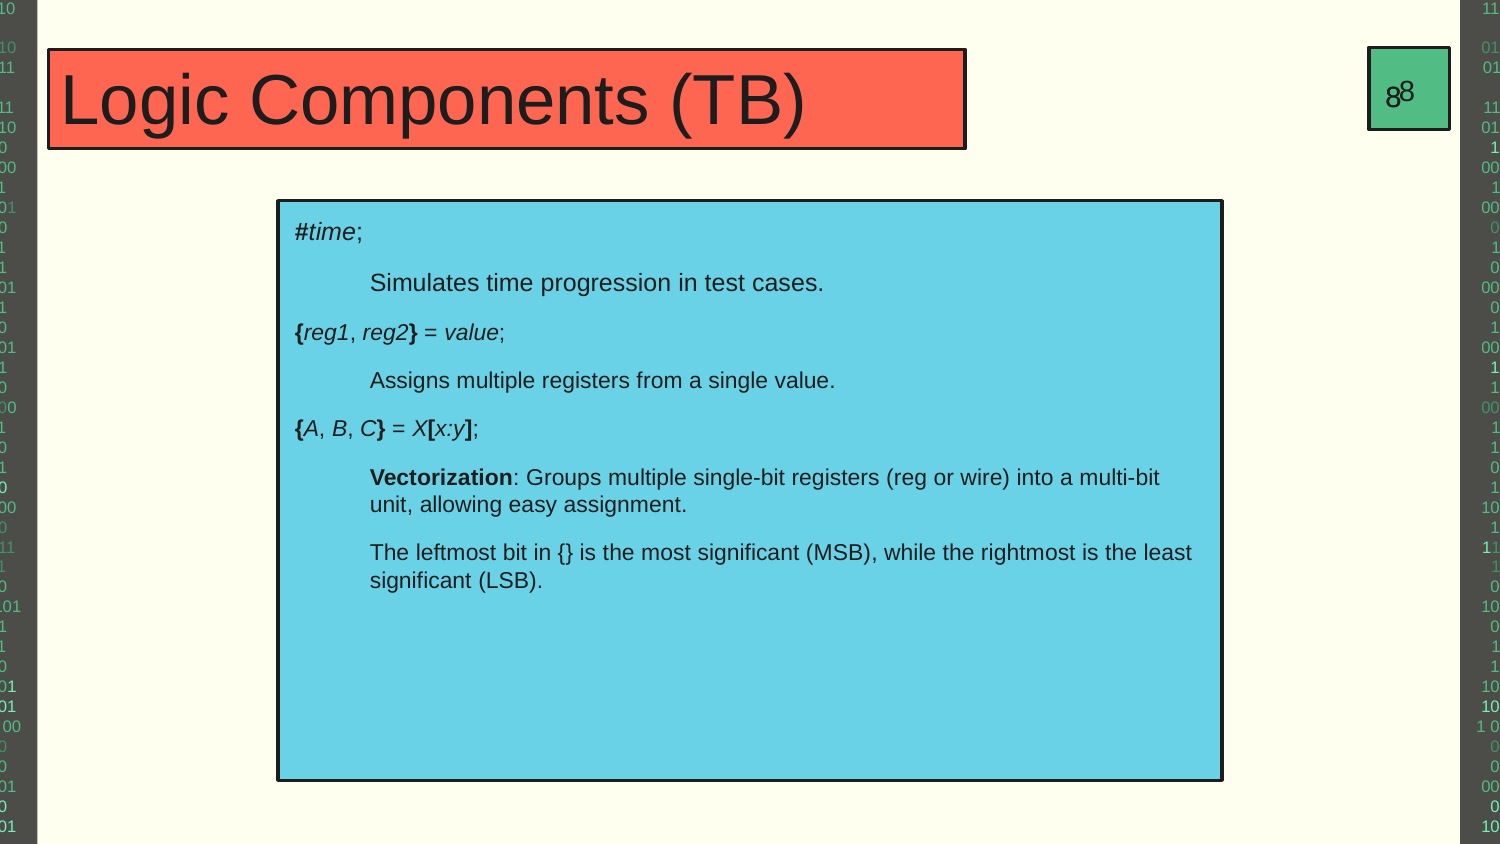

8
8
8
# Logic Components (TB)
#time;
Simulates time progression in test cases.
{reg1, reg2} = value;
Assigns multiple registers from a single value.
{A, B, C} = X[x:y];
Vectorization: Groups multiple single-bit registers (reg or wire) into a multi-bit unit, allowing easy assignment.
The leftmost bit in {} is the most significant (MSB), while the rightmost is the least significant (LSB).